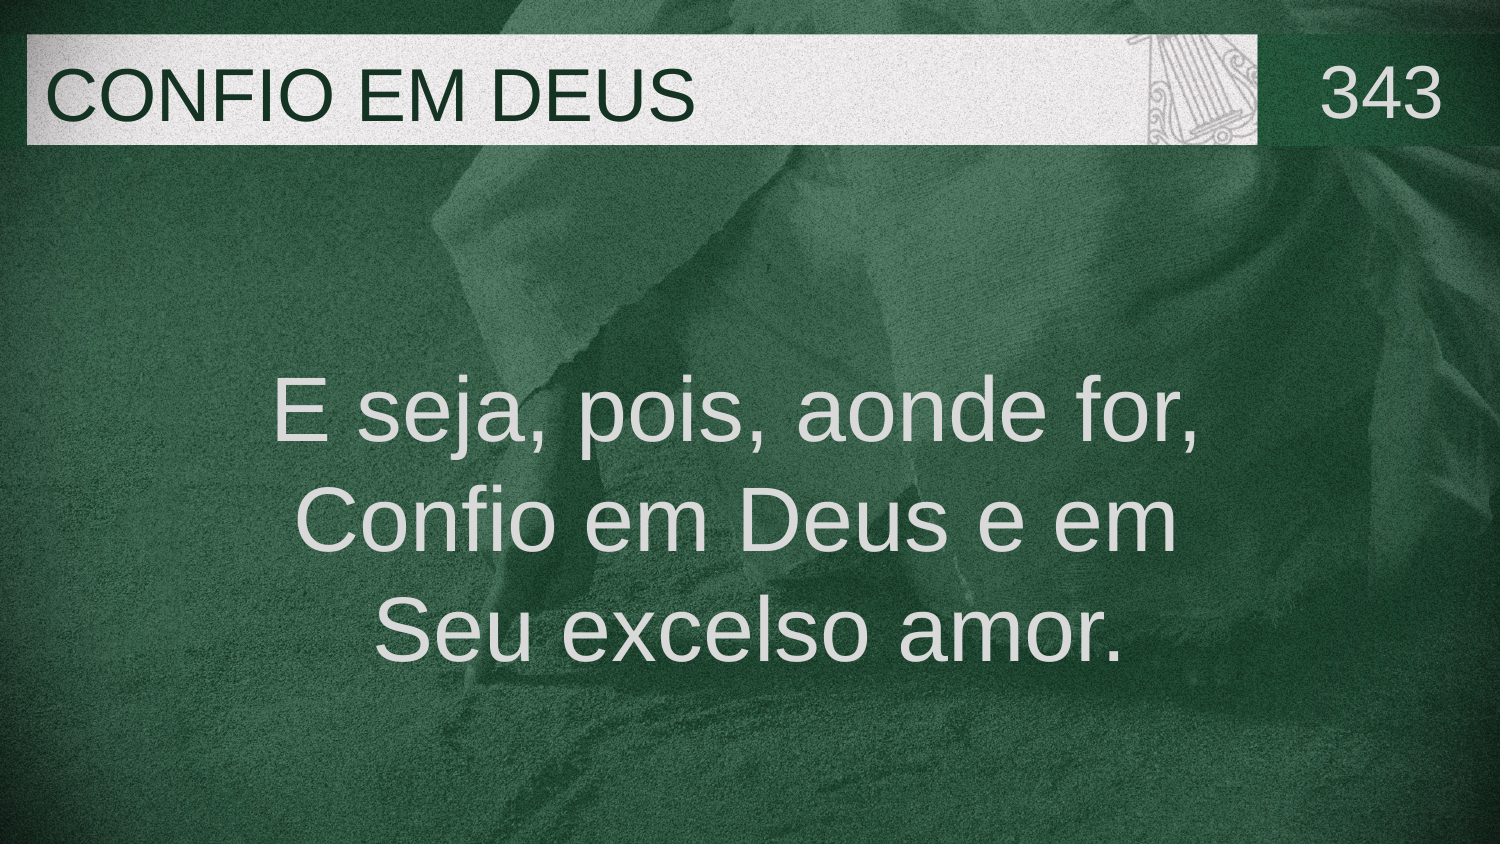

# CONFIO EM DEUS
343
E seja, pois, aonde for,
Confio em Deus e em
Seu excelso amor.